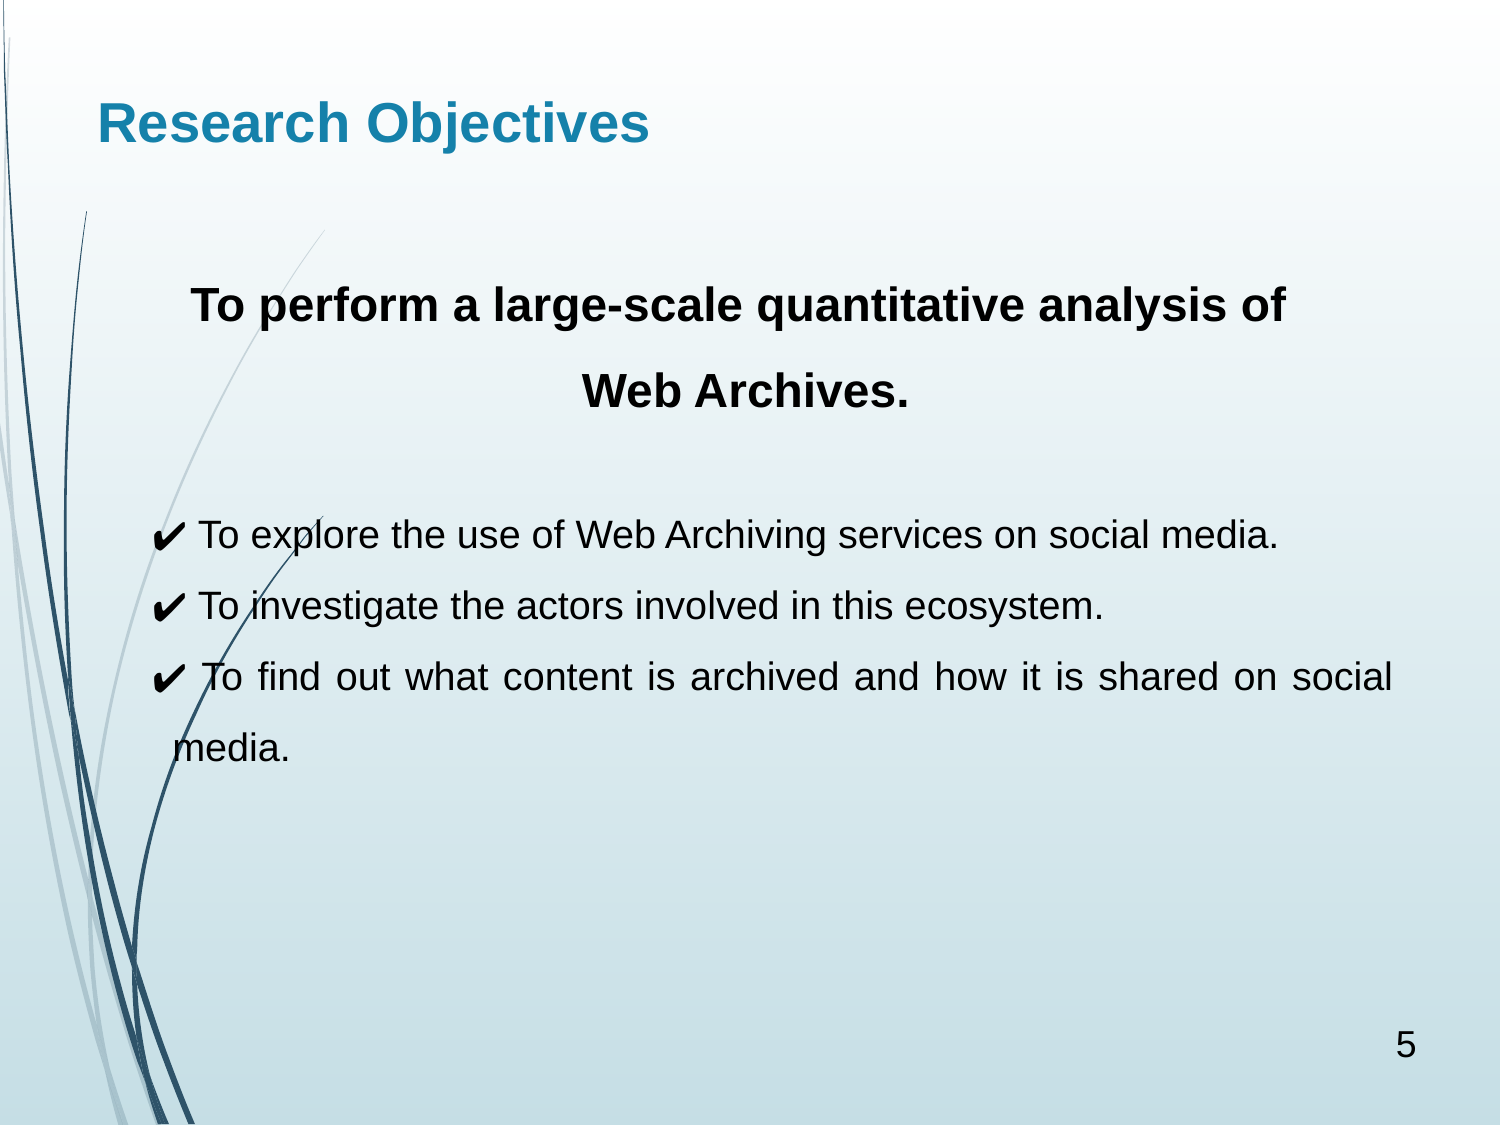

# Research Objectives

To perform a large-scale quantitative analysis of
Web Archives.

 To explore the use of Web Archiving services on social media.
 To investigate the actors involved in this ecosystem.
 To find out what content is archived and how it is shared on social media.

5